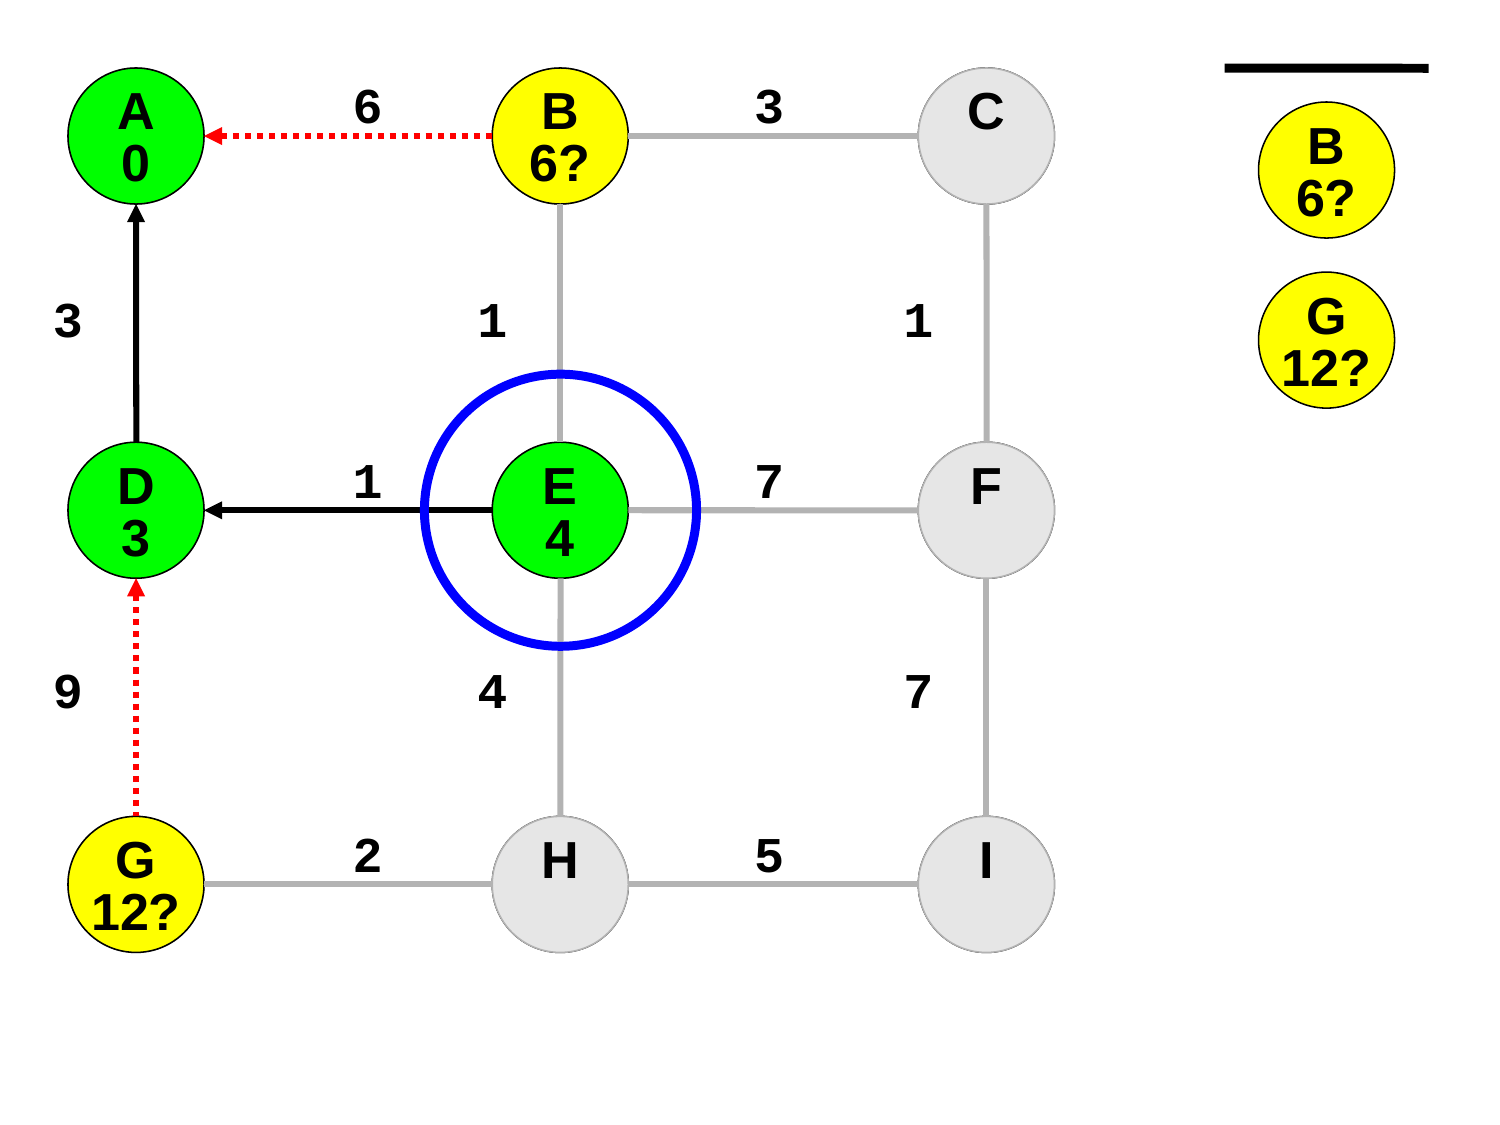

A

A
0
B

B
6?
C

C

6
3
B
6?
3
1
2
1
G
12?

D

D
3
E

E
4
F

F

1
7
9
4
4
7
G

G
12?
H

H

I

I

2
5